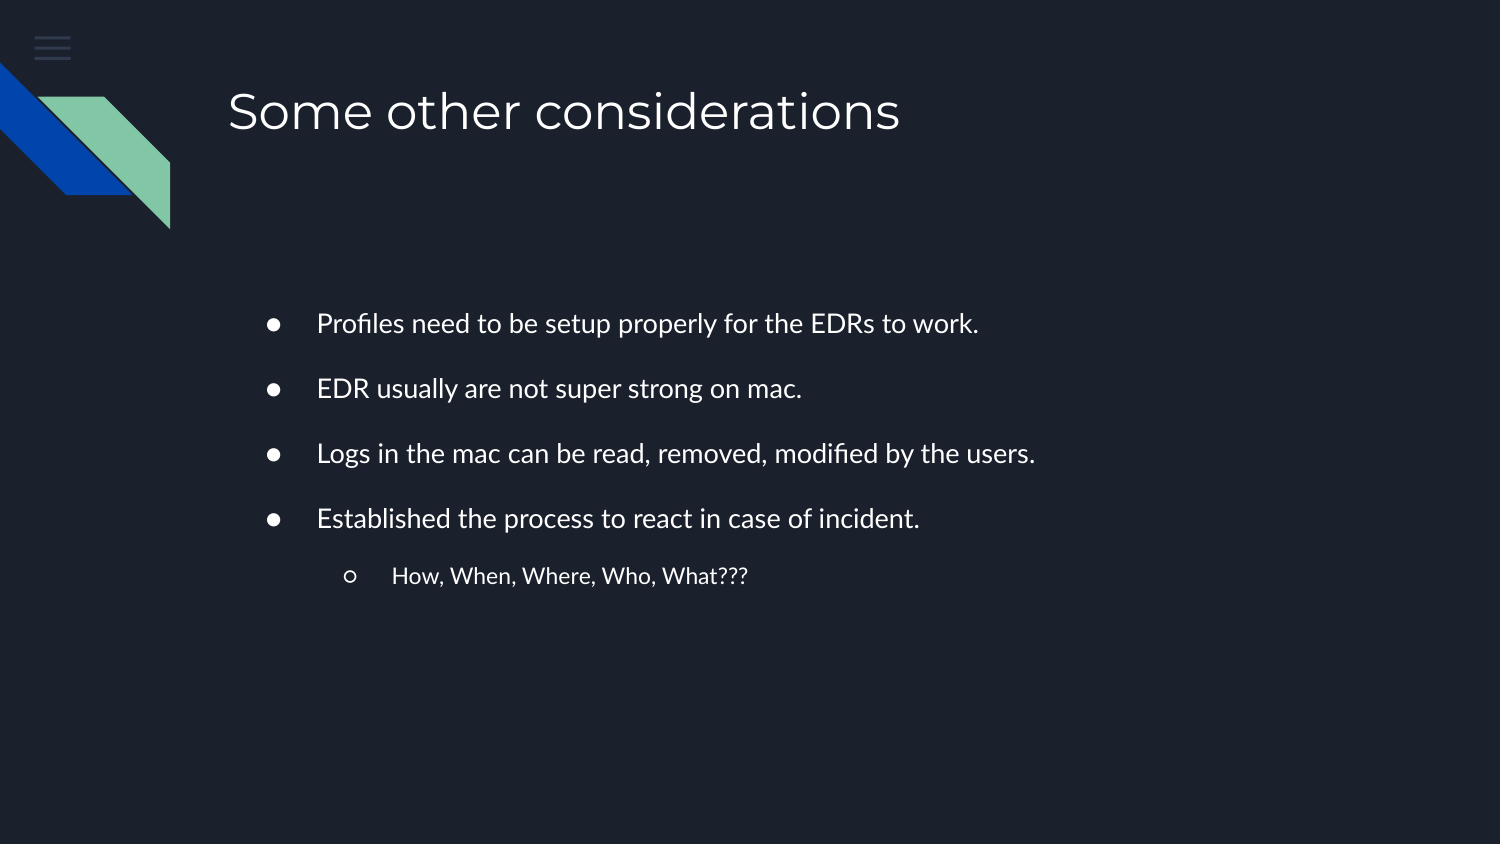

# Some other considerations
Profiles need to be setup properly for the EDRs to work.
EDR usually are not super strong on mac.
Logs in the mac can be read, removed, modified by the users.
Established the process to react in case of incident.
How, When, Where, Who, What???